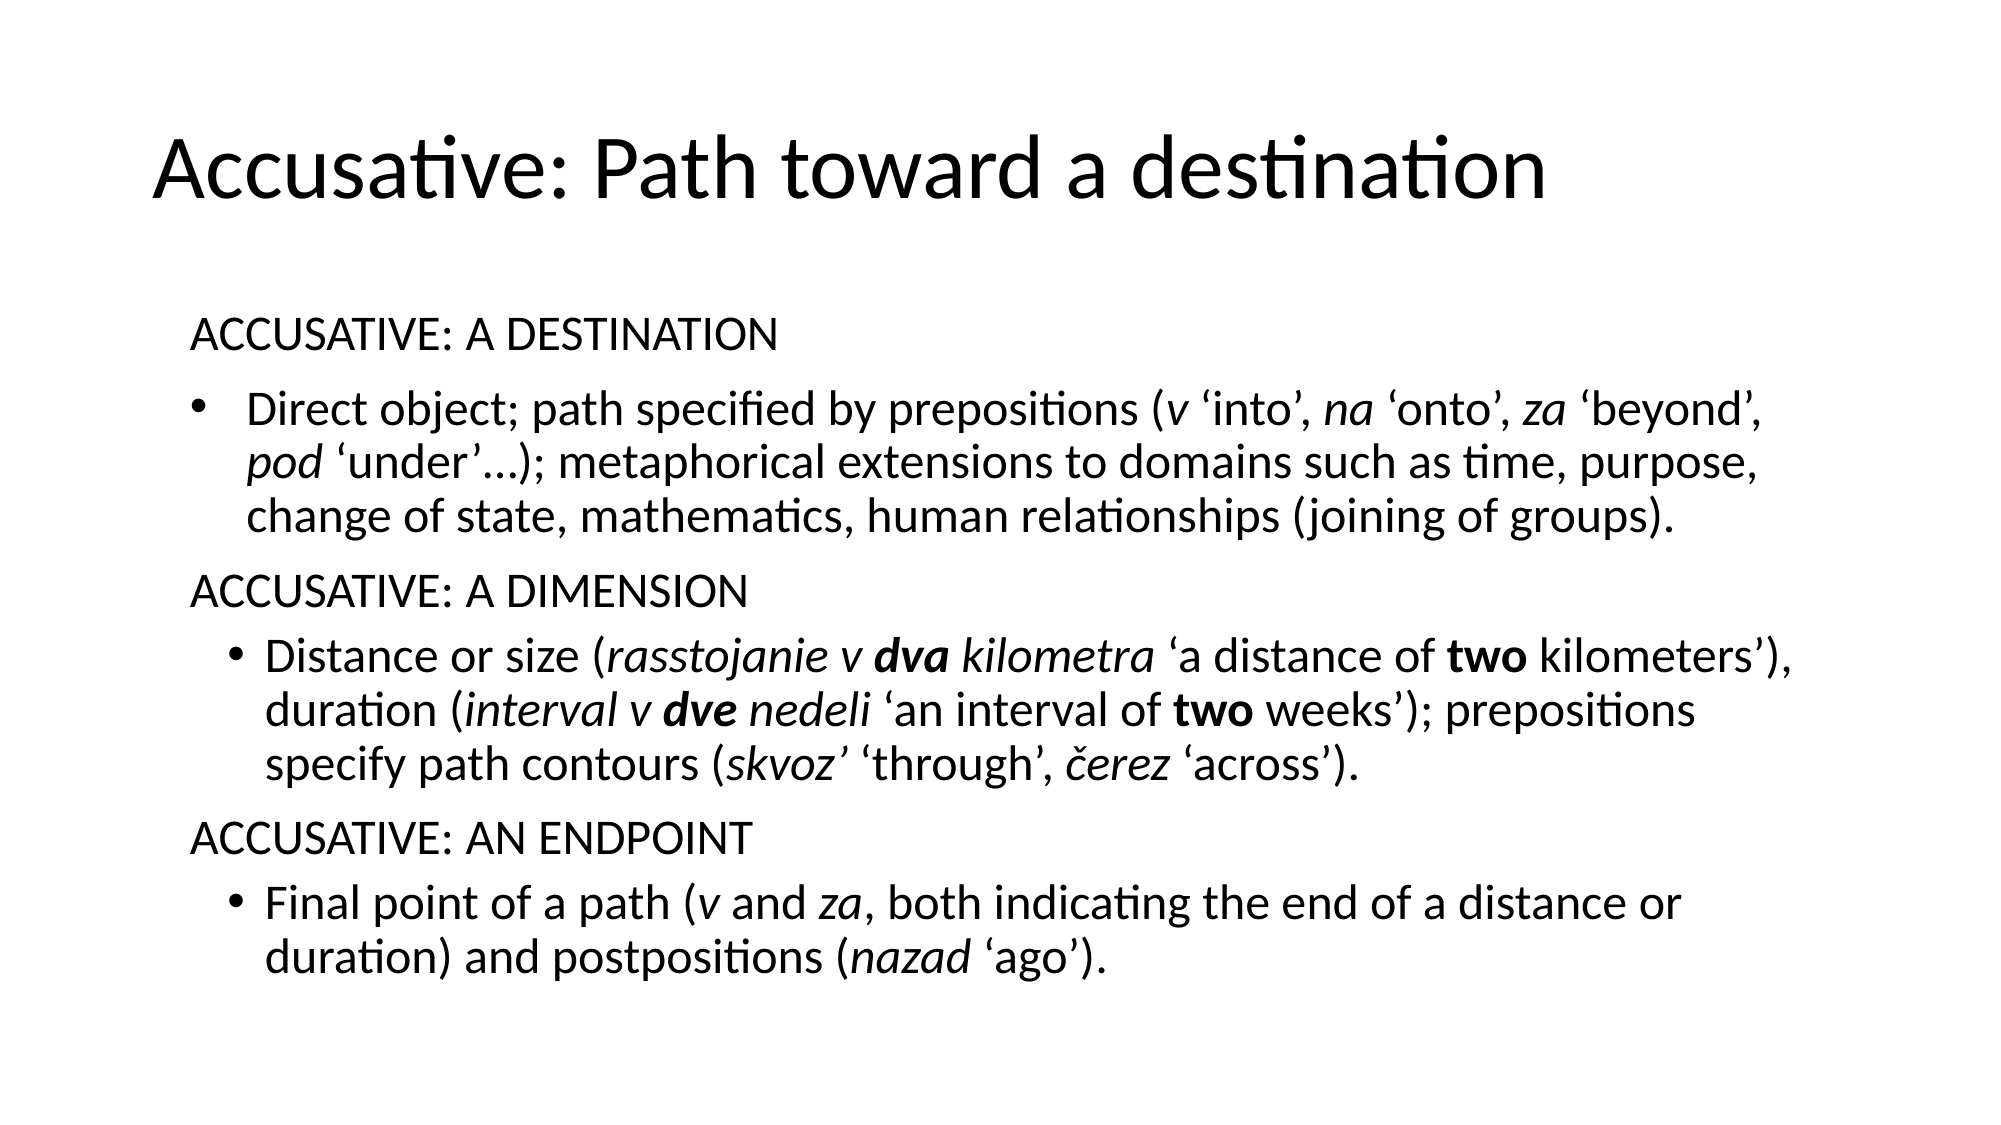

# Accusative: Path toward a destination
ACCUSATIVE: A DESTINATION
Direct object; path specified by prepositions (v ‘into’, na ‘onto’, za ‘beyond’, pod ‘under’…); metaphorical extensions to domains such as time, purpose, change of state, mathematics, human relationships (joining of groups).
ACCUSATIVE: A DIMENSION
Distance or size (rasstojanie v dva kilometra ‘a distance of two kilometers’), duration (interval v dve nedeli ‘an interval of two weeks’); prepositions specify path contours (skvoz’ ‘through’, čerez ‘across’).
ACCUSATIVE: AN ENDPOINT
Final point of a path (v and za, both indicating the end of a distance or duration) and postpositions (nazad ‘ago’).